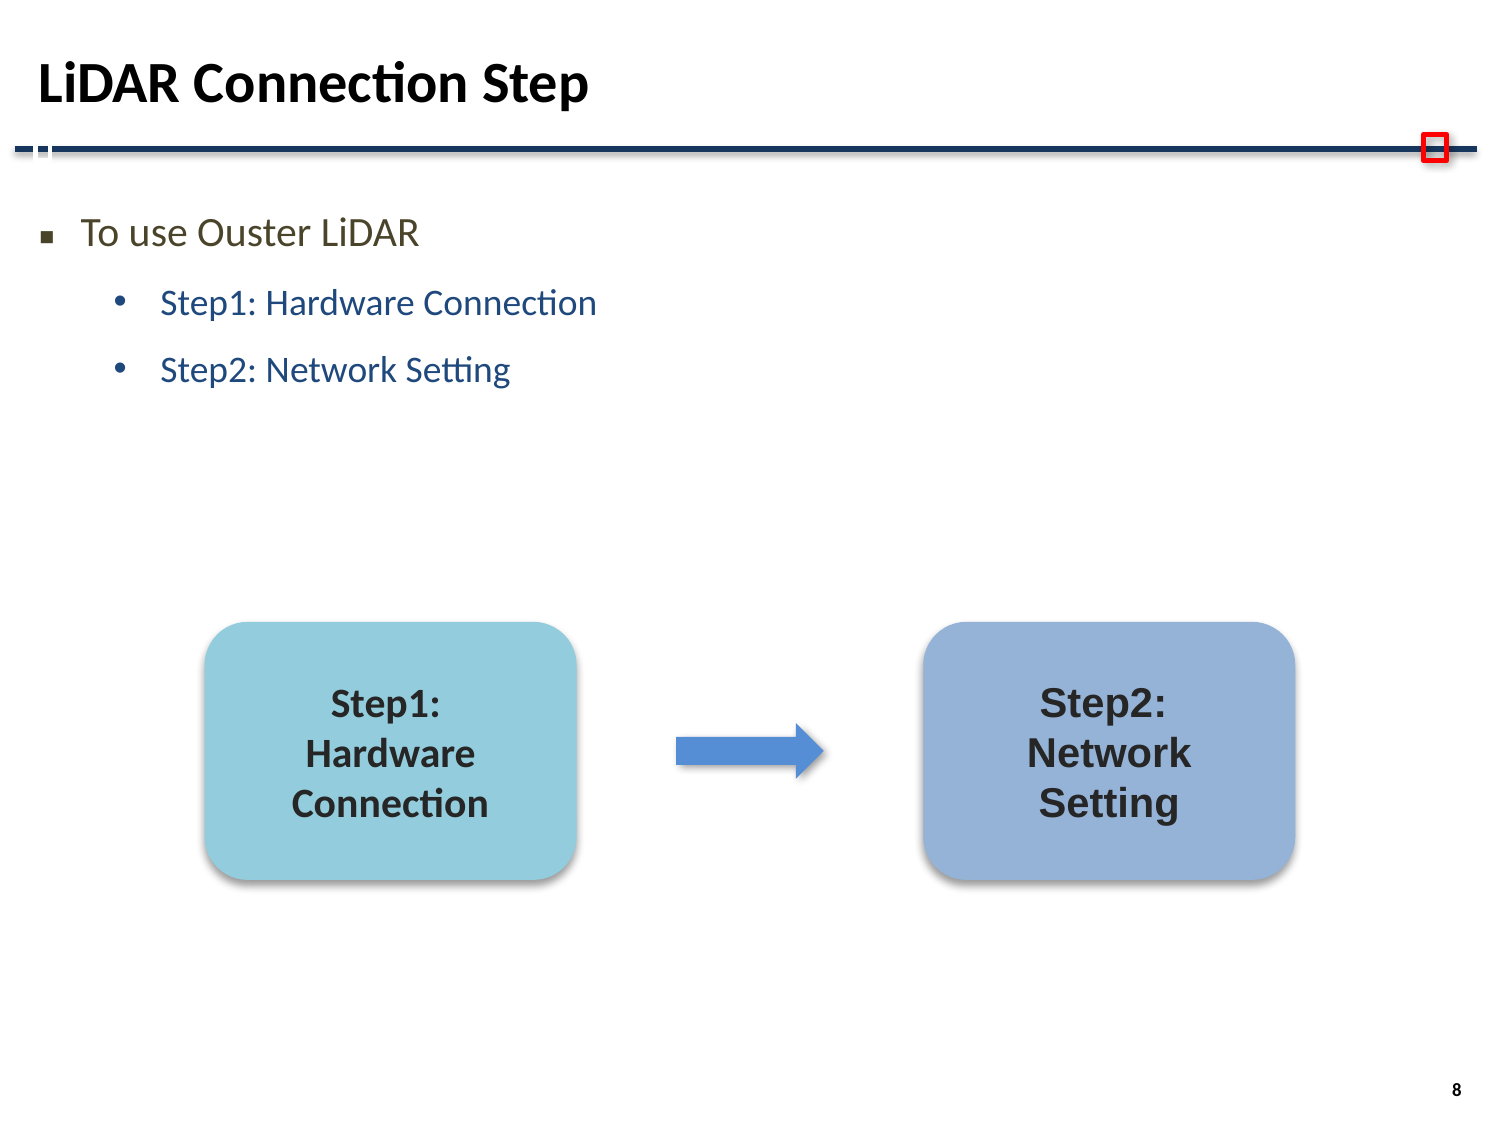

# LiDAR Connection Step
To use Ouster LiDAR
Step1: Hardware Connection
Step2: Network Setting
Step1:
Hardware
Connection
Step2:
Network
Setting

8